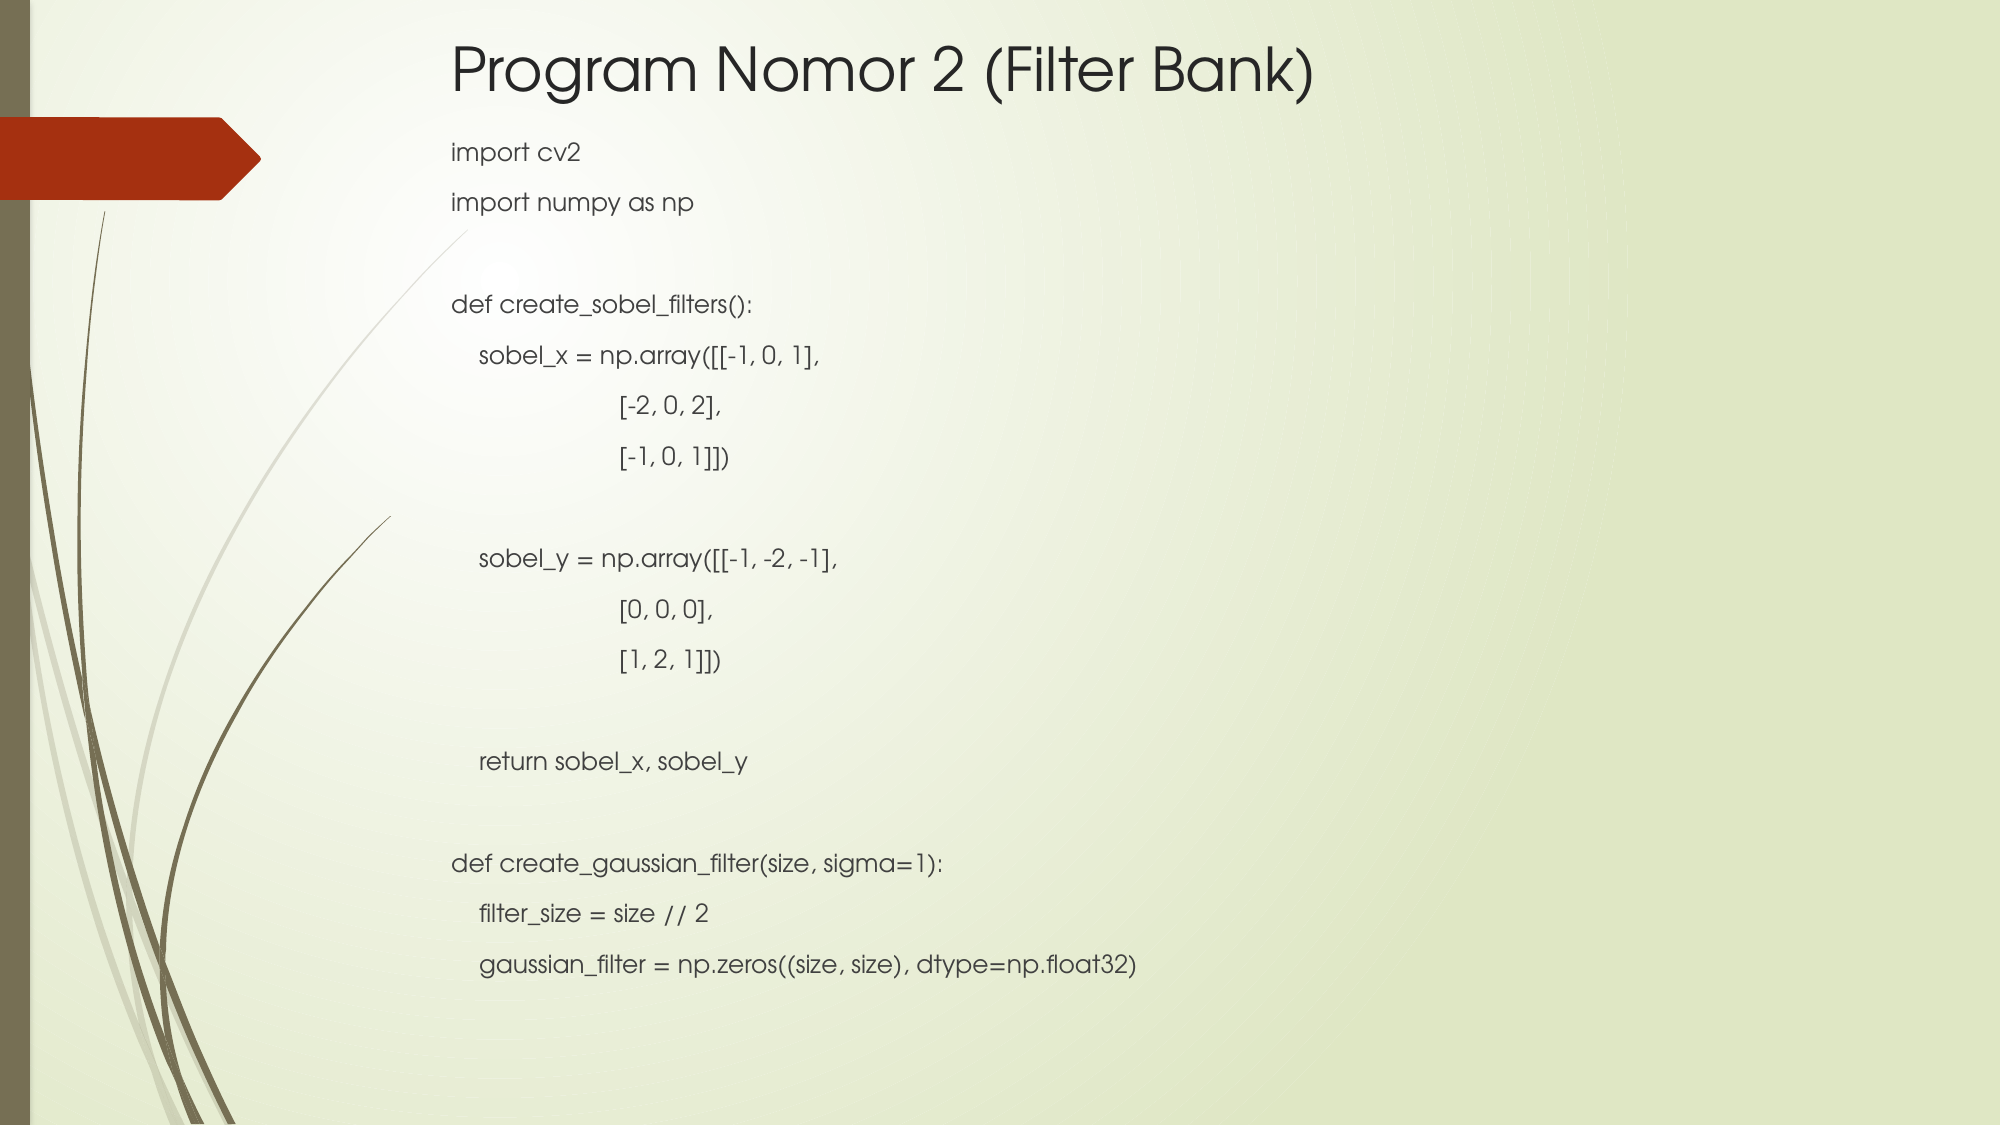

# Program Nomor 2 (Filter Bank)
import cv2
import numpy as np

def create_sobel_filters():
    sobel_x = np.array([[-1, 0, 1],
                        [-2, 0, 2],
                        [-1, 0, 1]])

    sobel_y = np.array([[-1, -2, -1],
                        [0, 0, 0],
                        [1, 2, 1]])

    return sobel_x, sobel_y

def create_gaussian_filter(size, sigma=1):
    filter_size = size // 2
    gaussian_filter = np.zeros((size, size), dtype=np.float32)